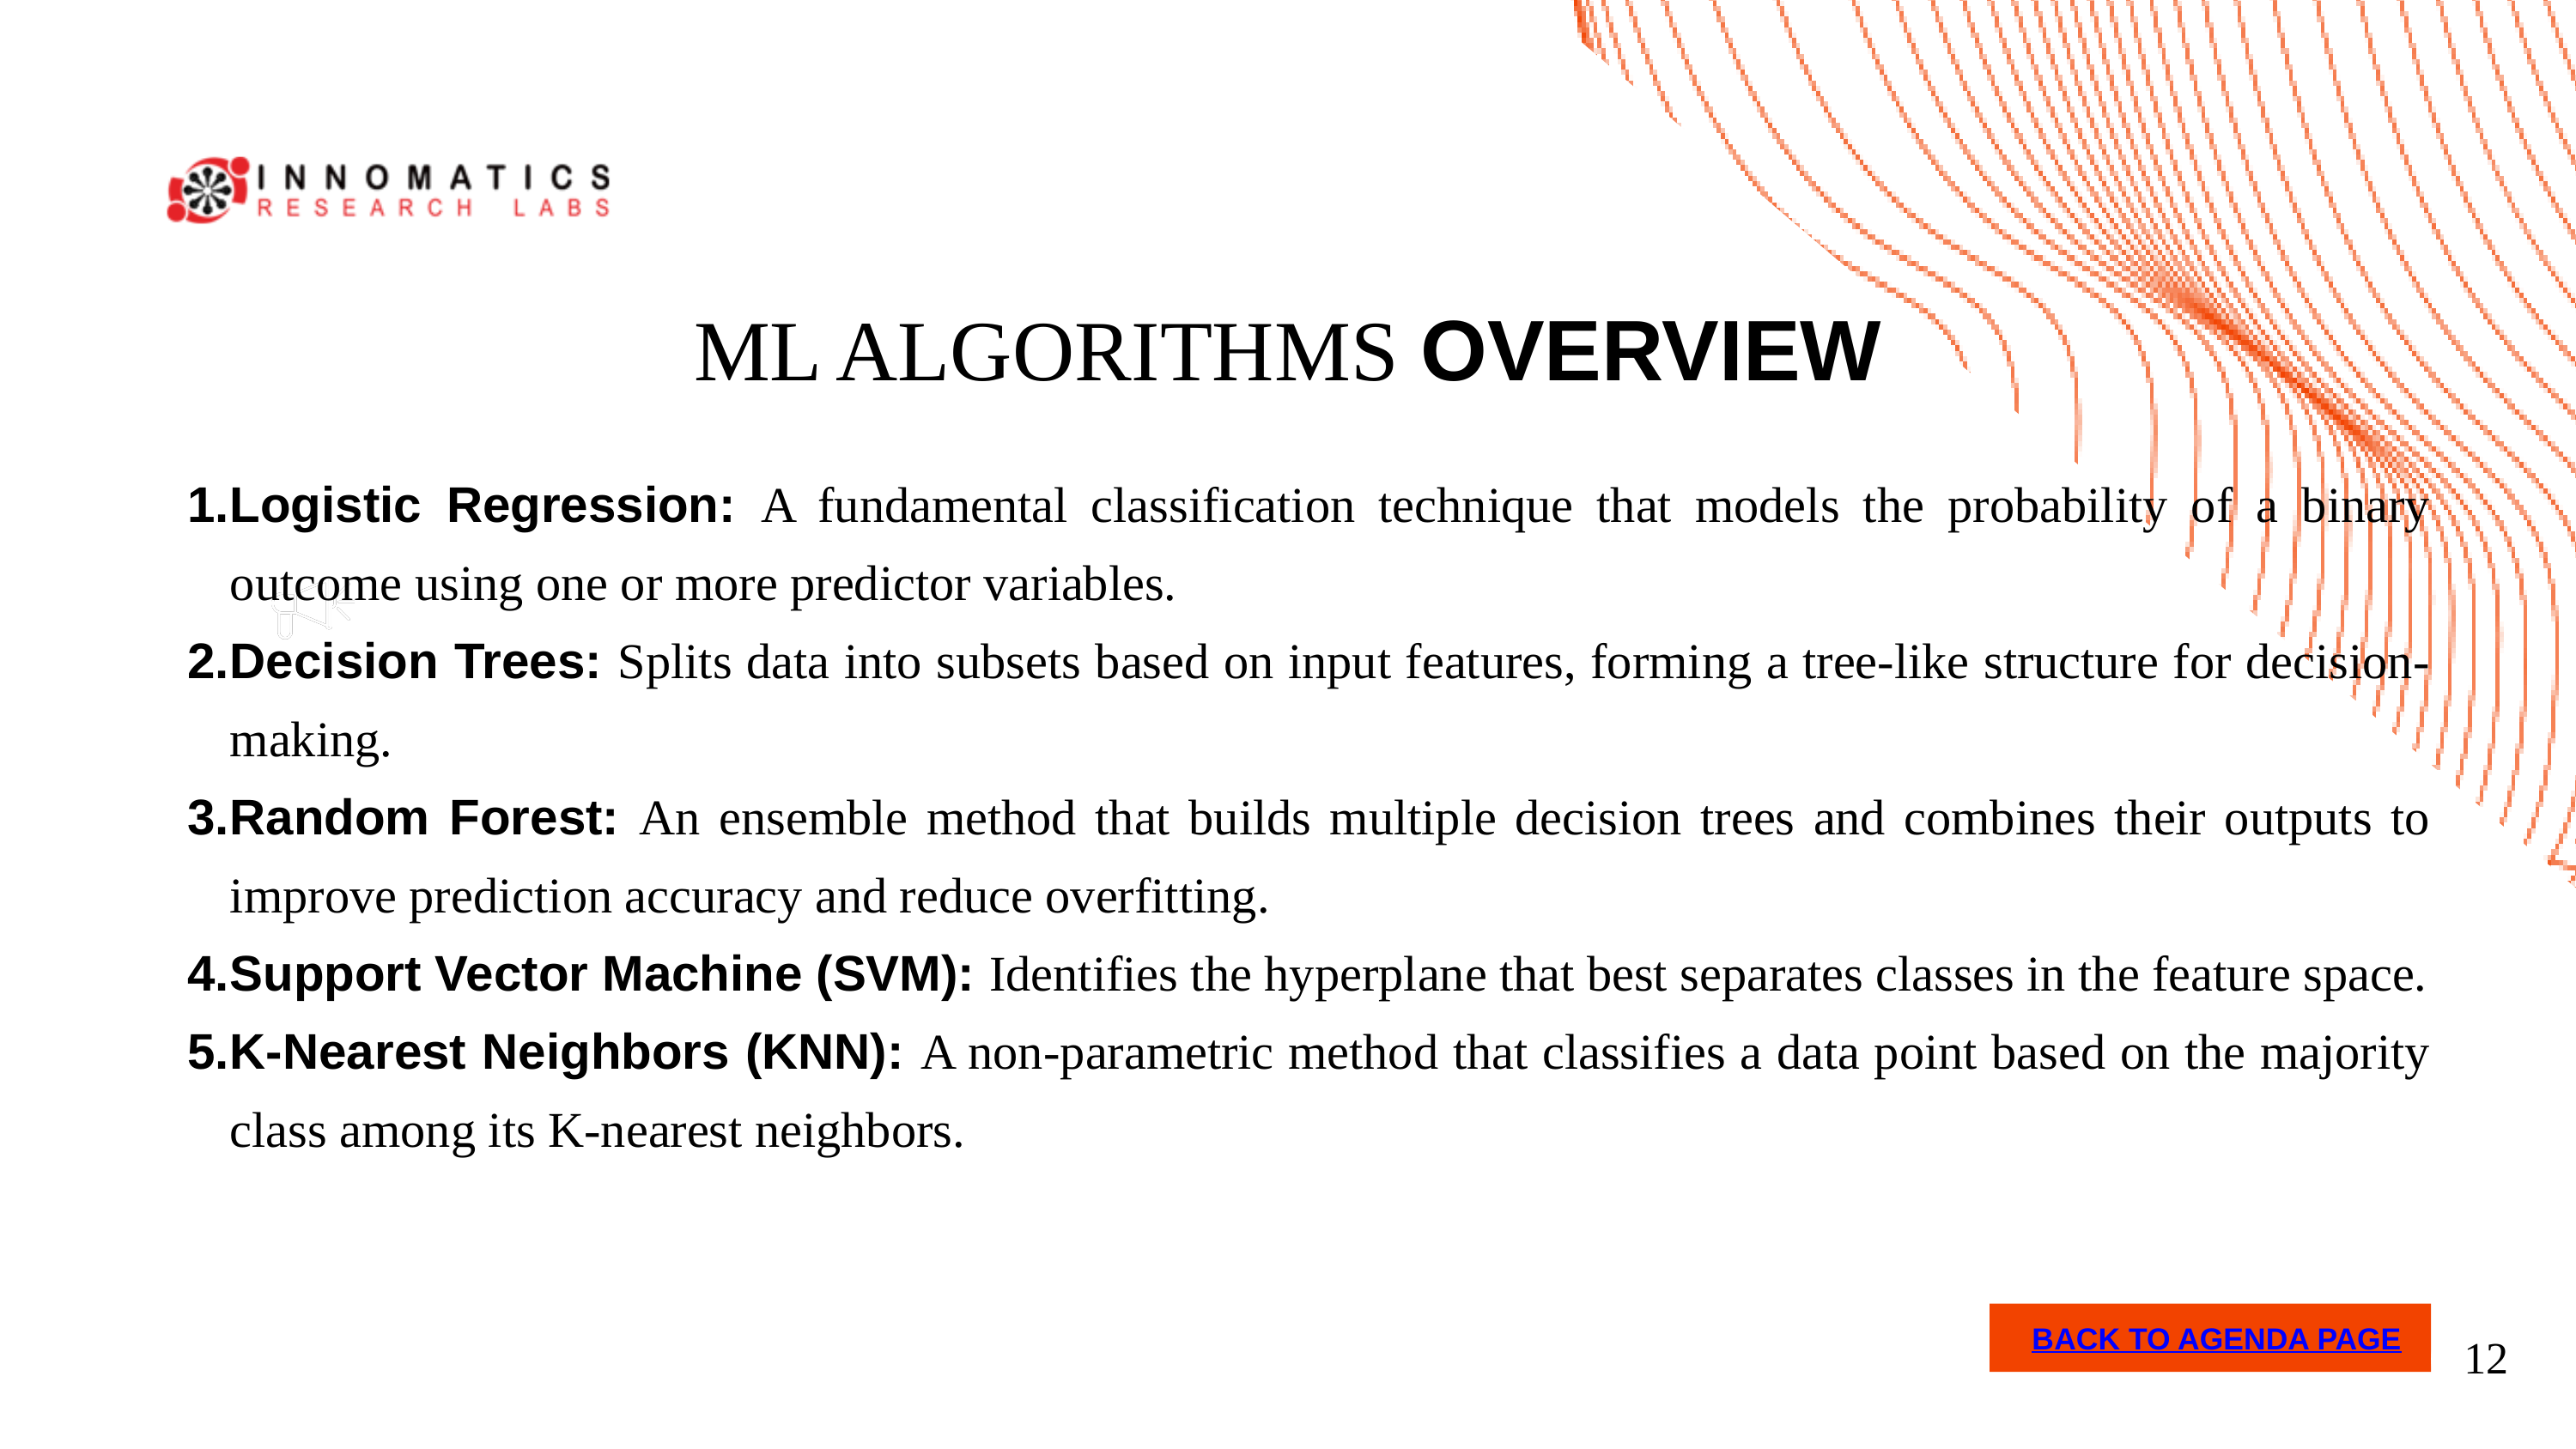

ML ALGORITHMS OVERVIEW
Logistic Regression: A fundamental classification technique that models the probability of a binary outcome using one or more predictor variables.
Decision Trees: Splits data into subsets based on input features, forming a tree-like structure for decision-making.
Random Forest: An ensemble method that builds multiple decision trees and combines their outputs to improve prediction accuracy and reduce overfitting.
Support Vector Machine (SVM): Identifies the hyperplane that best separates classes in the feature space.
K-Nearest Neighbors (KNN): A non-parametric method that classifies a data point based on the majority class among its K-nearest neighbors.

BACK TO AGENDA PAGE

12